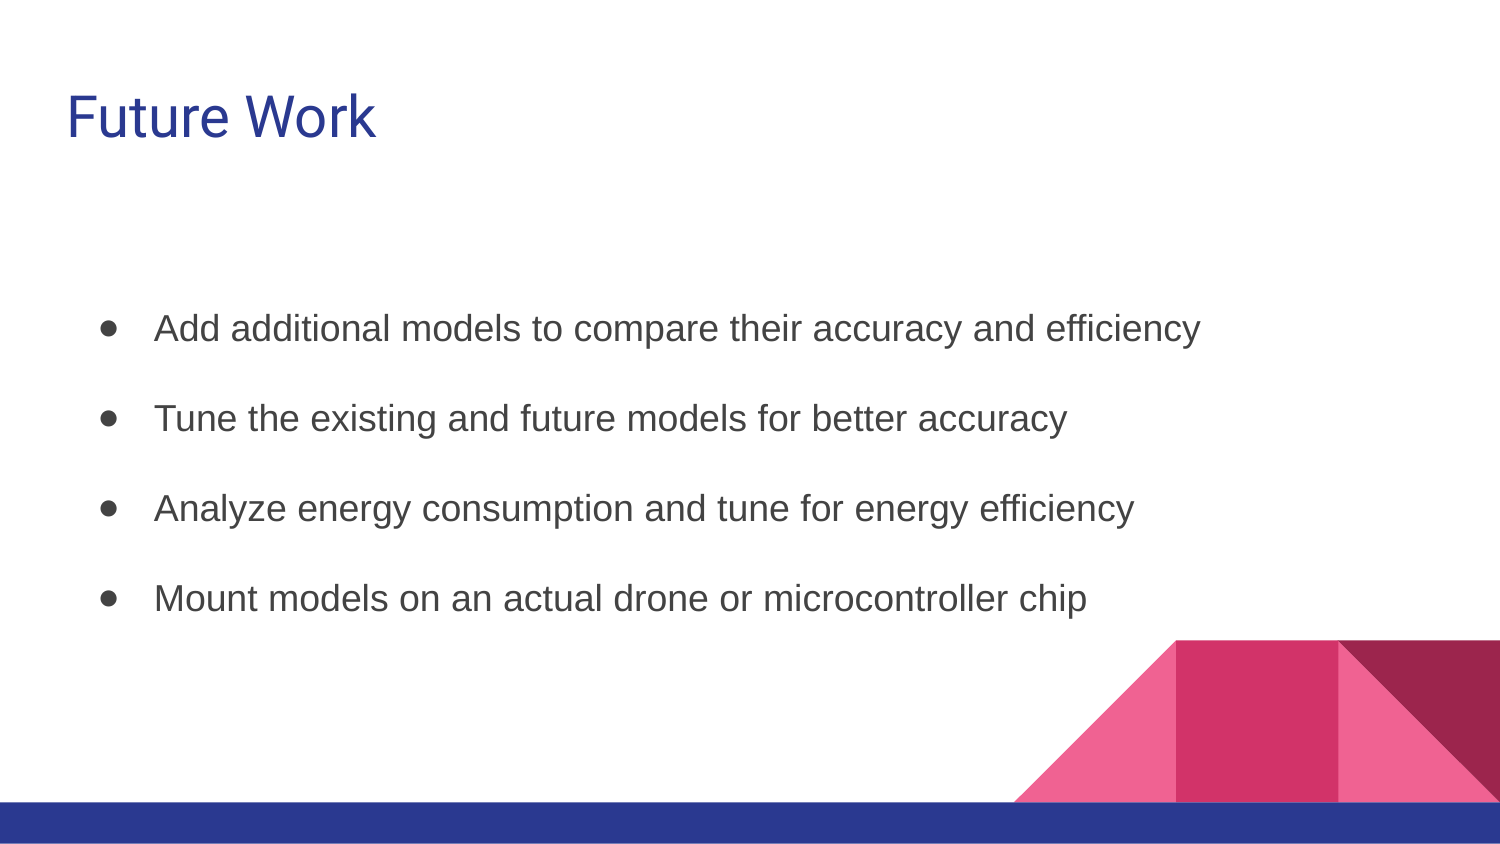

# Future Work
Add additional models to compare their accuracy and efficiency
Tune the existing and future models for better accuracy
Analyze energy consumption and tune for energy efficiency
Mount models on an actual drone or microcontroller chip